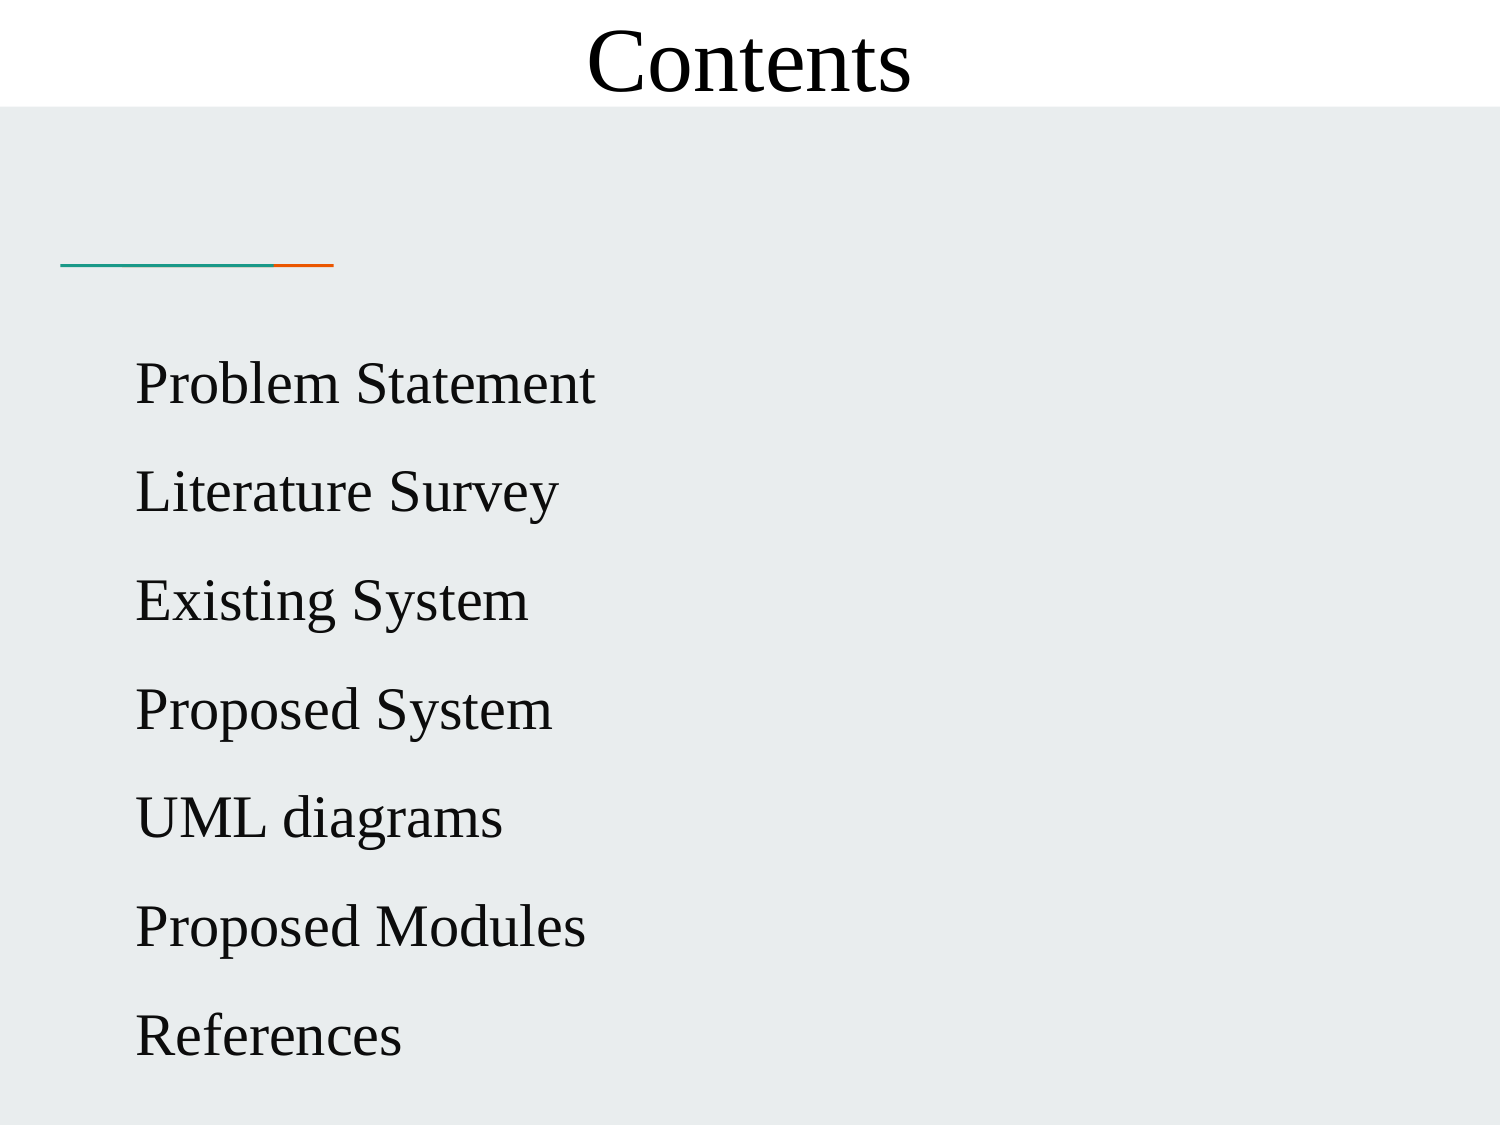

Contents
Problem Statement
Literature Survey
Existing System
Proposed System
UML diagrams
Proposed Modules
References